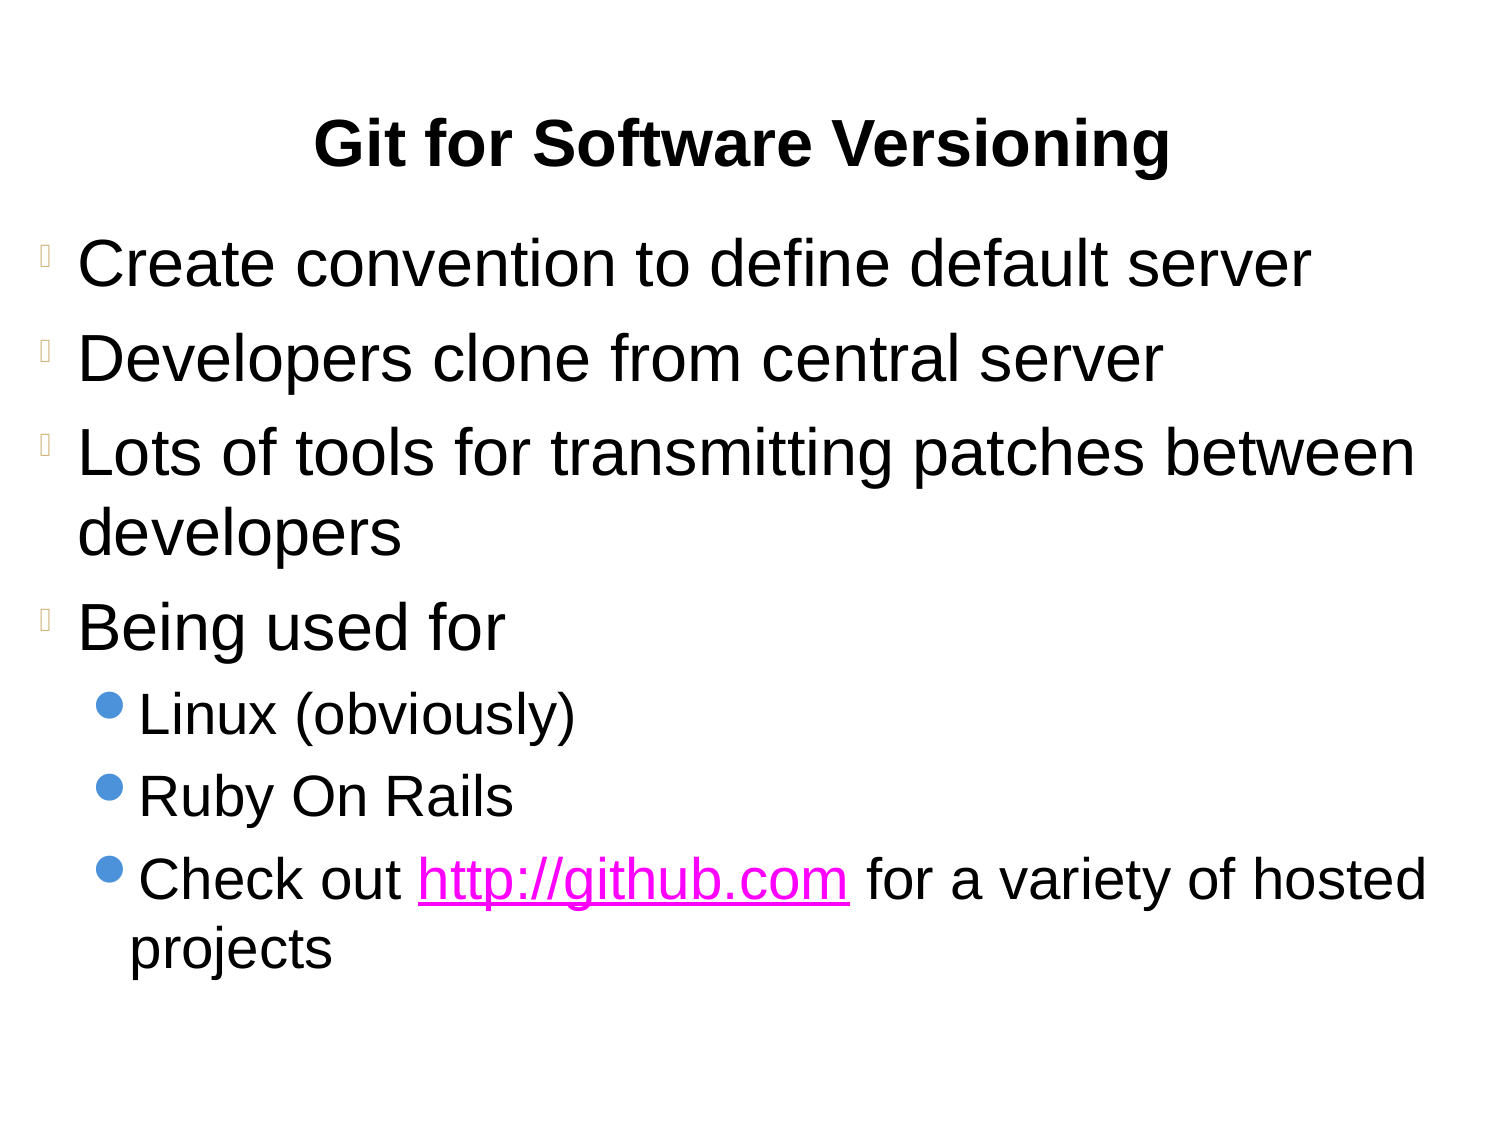

Git for Software Versioning
Create convention to define default server
Developers clone from central server
Lots of tools for transmitting patches between developers
Being used for
Linux (obviously)
Ruby On Rails
Check out http://github.com for a variety of hosted projects